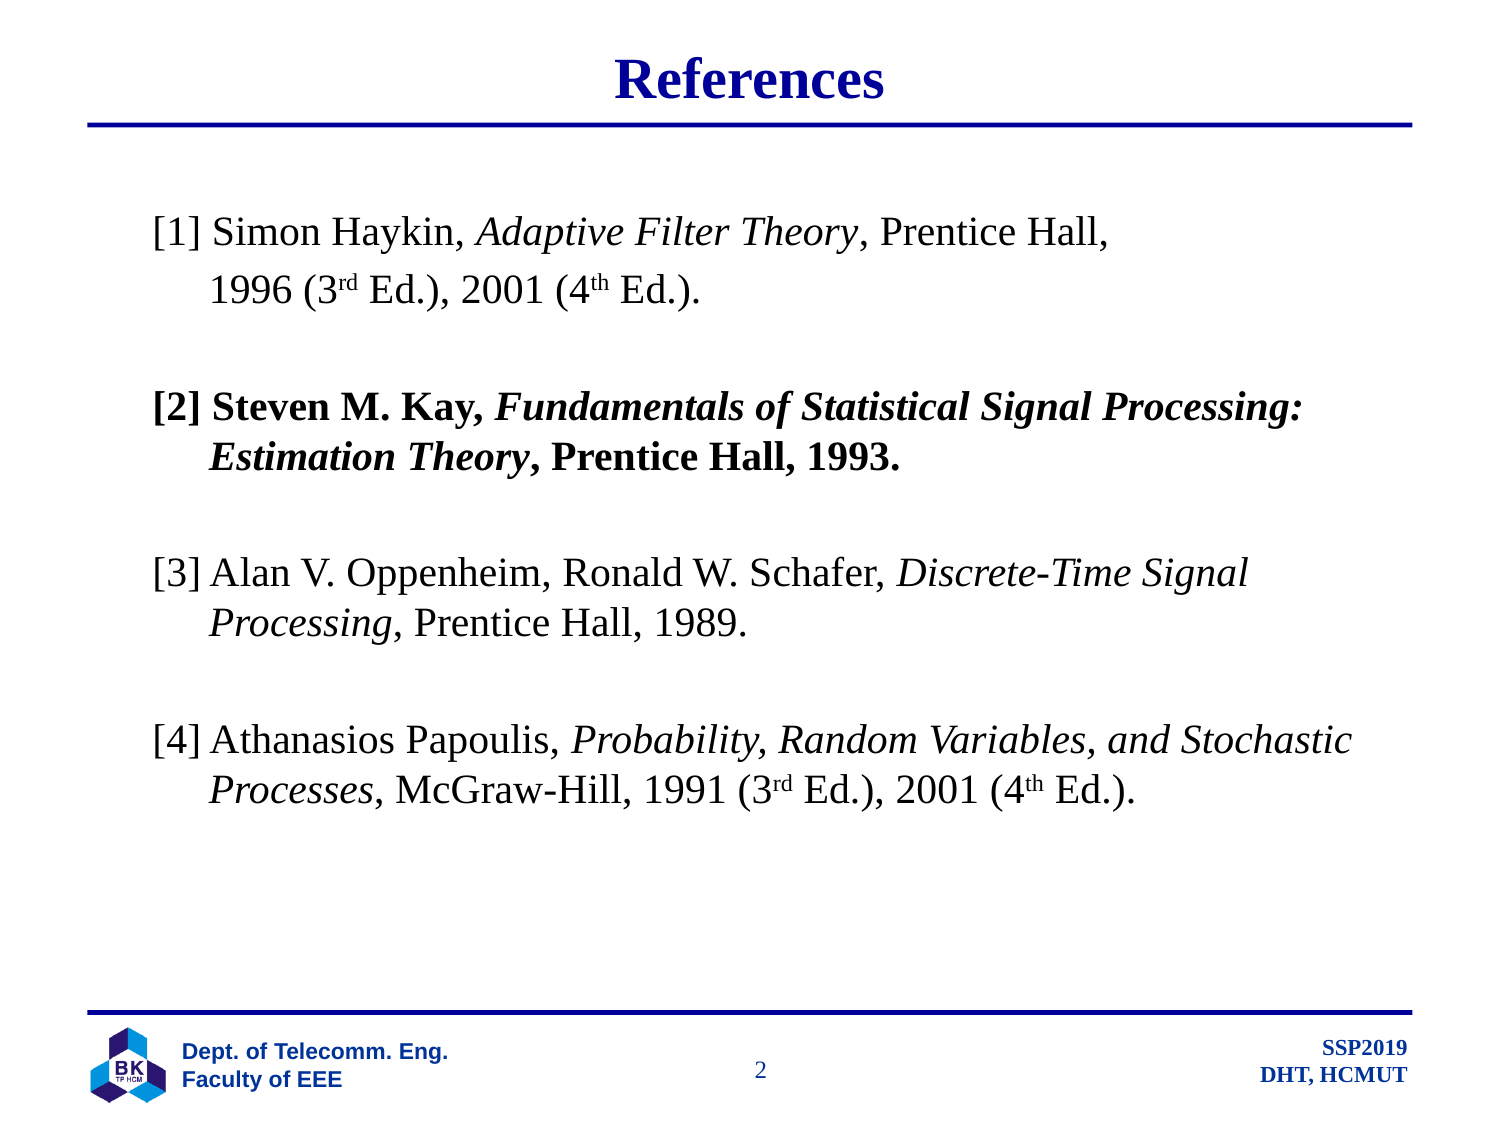

# References

[1] Simon Haykin, Adaptive Filter Theory, Prentice Hall,
	1996 (3rd Ed.), 2001 (4th Ed.).

[2] Steven M. Kay, Fundamentals of Statistical Signal Processing: Estimation Theory, Prentice Hall, 1993.

[3] Alan V. Oppenheim, Ronald W. Schafer, Discrete-Time Signal Processing, Prentice Hall, 1989.

[4] Athanasios Papoulis, Probability, Random Variables, and Stochastic Processes, McGraw-Hill, 1991 (3rd Ed.), 2001 (4th Ed.).
		  2